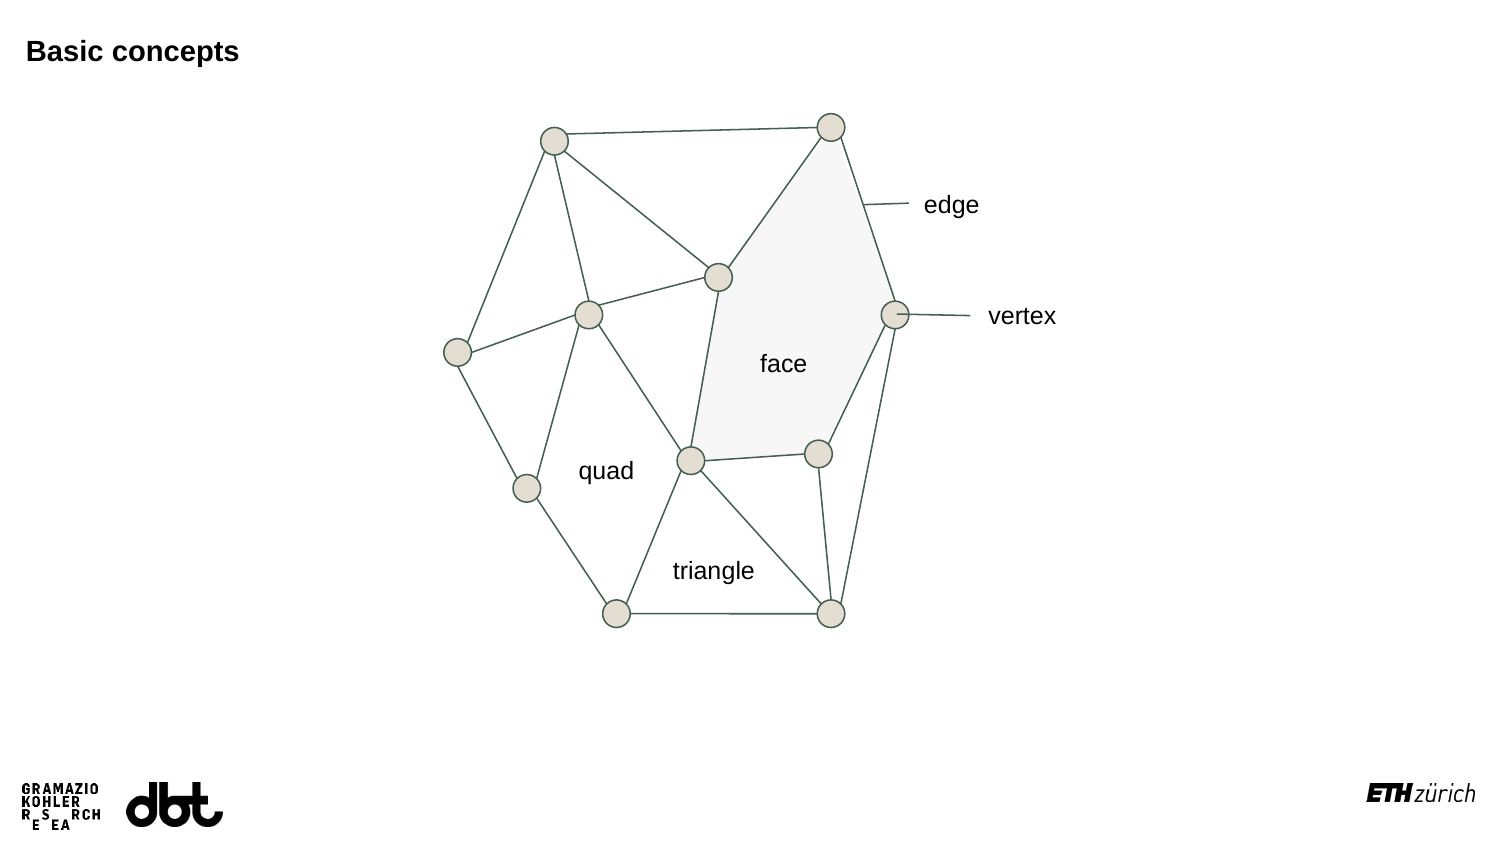

Basic concepts

edge
vertex
face
quad
triangle